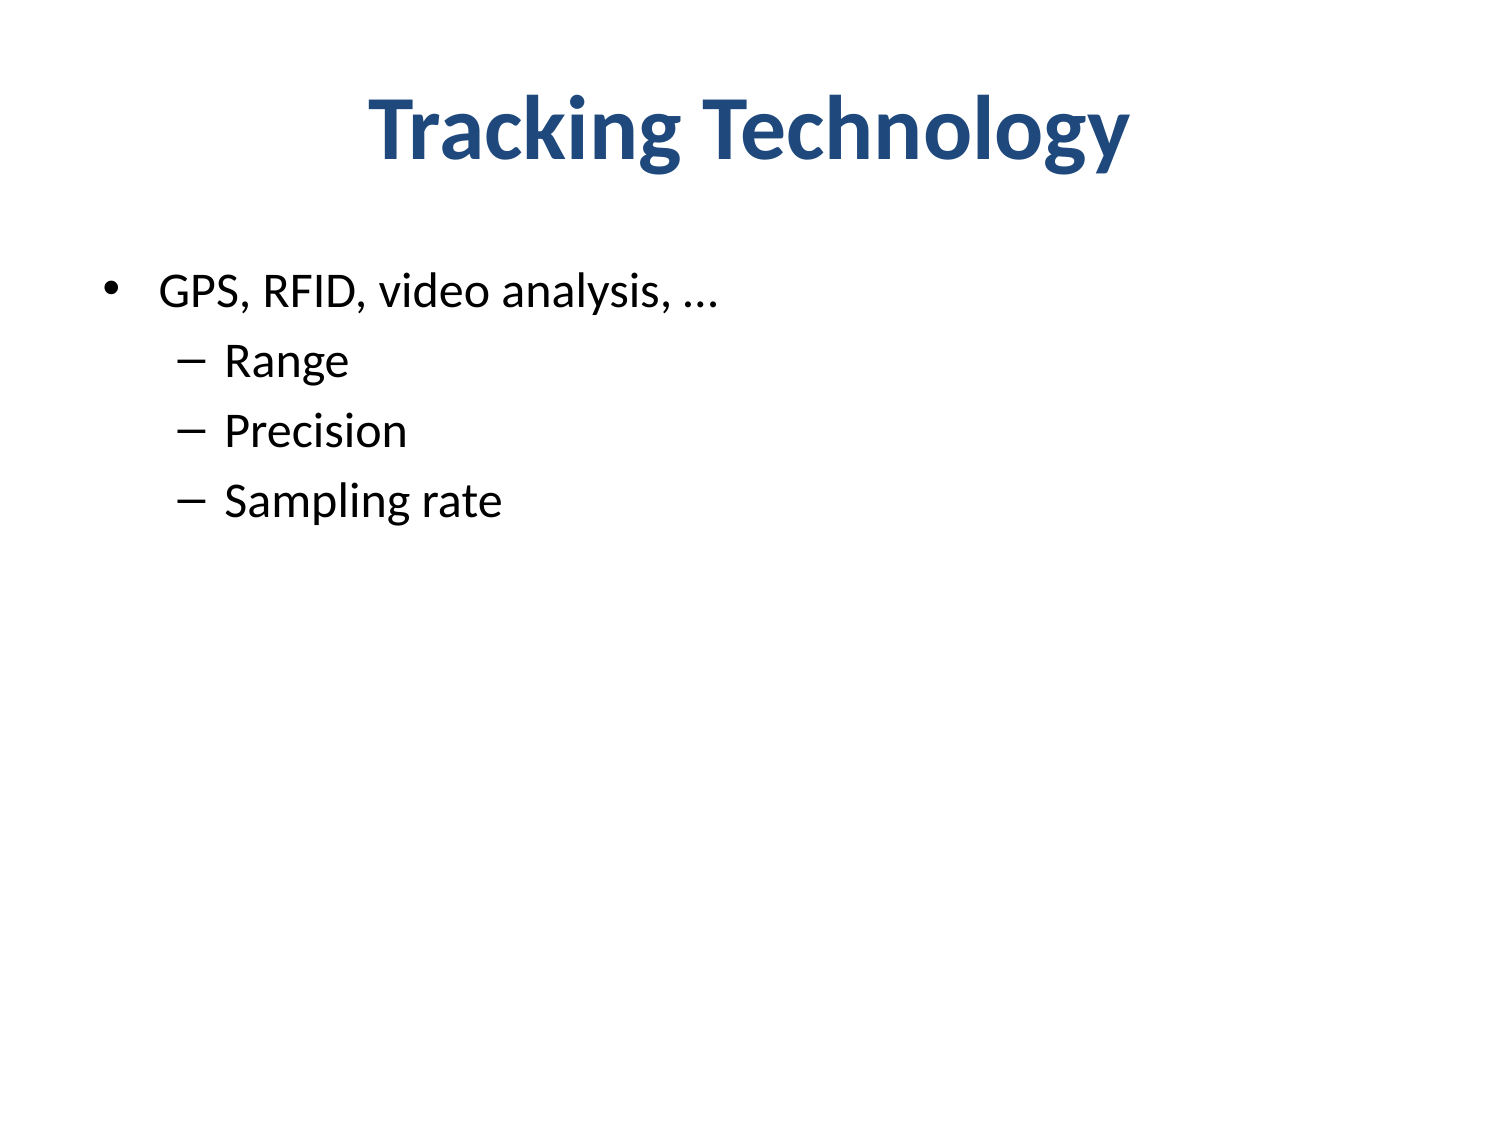

# Tracking Technology
GPS, RFID, video analysis, …
Range
Precision
Sampling rate